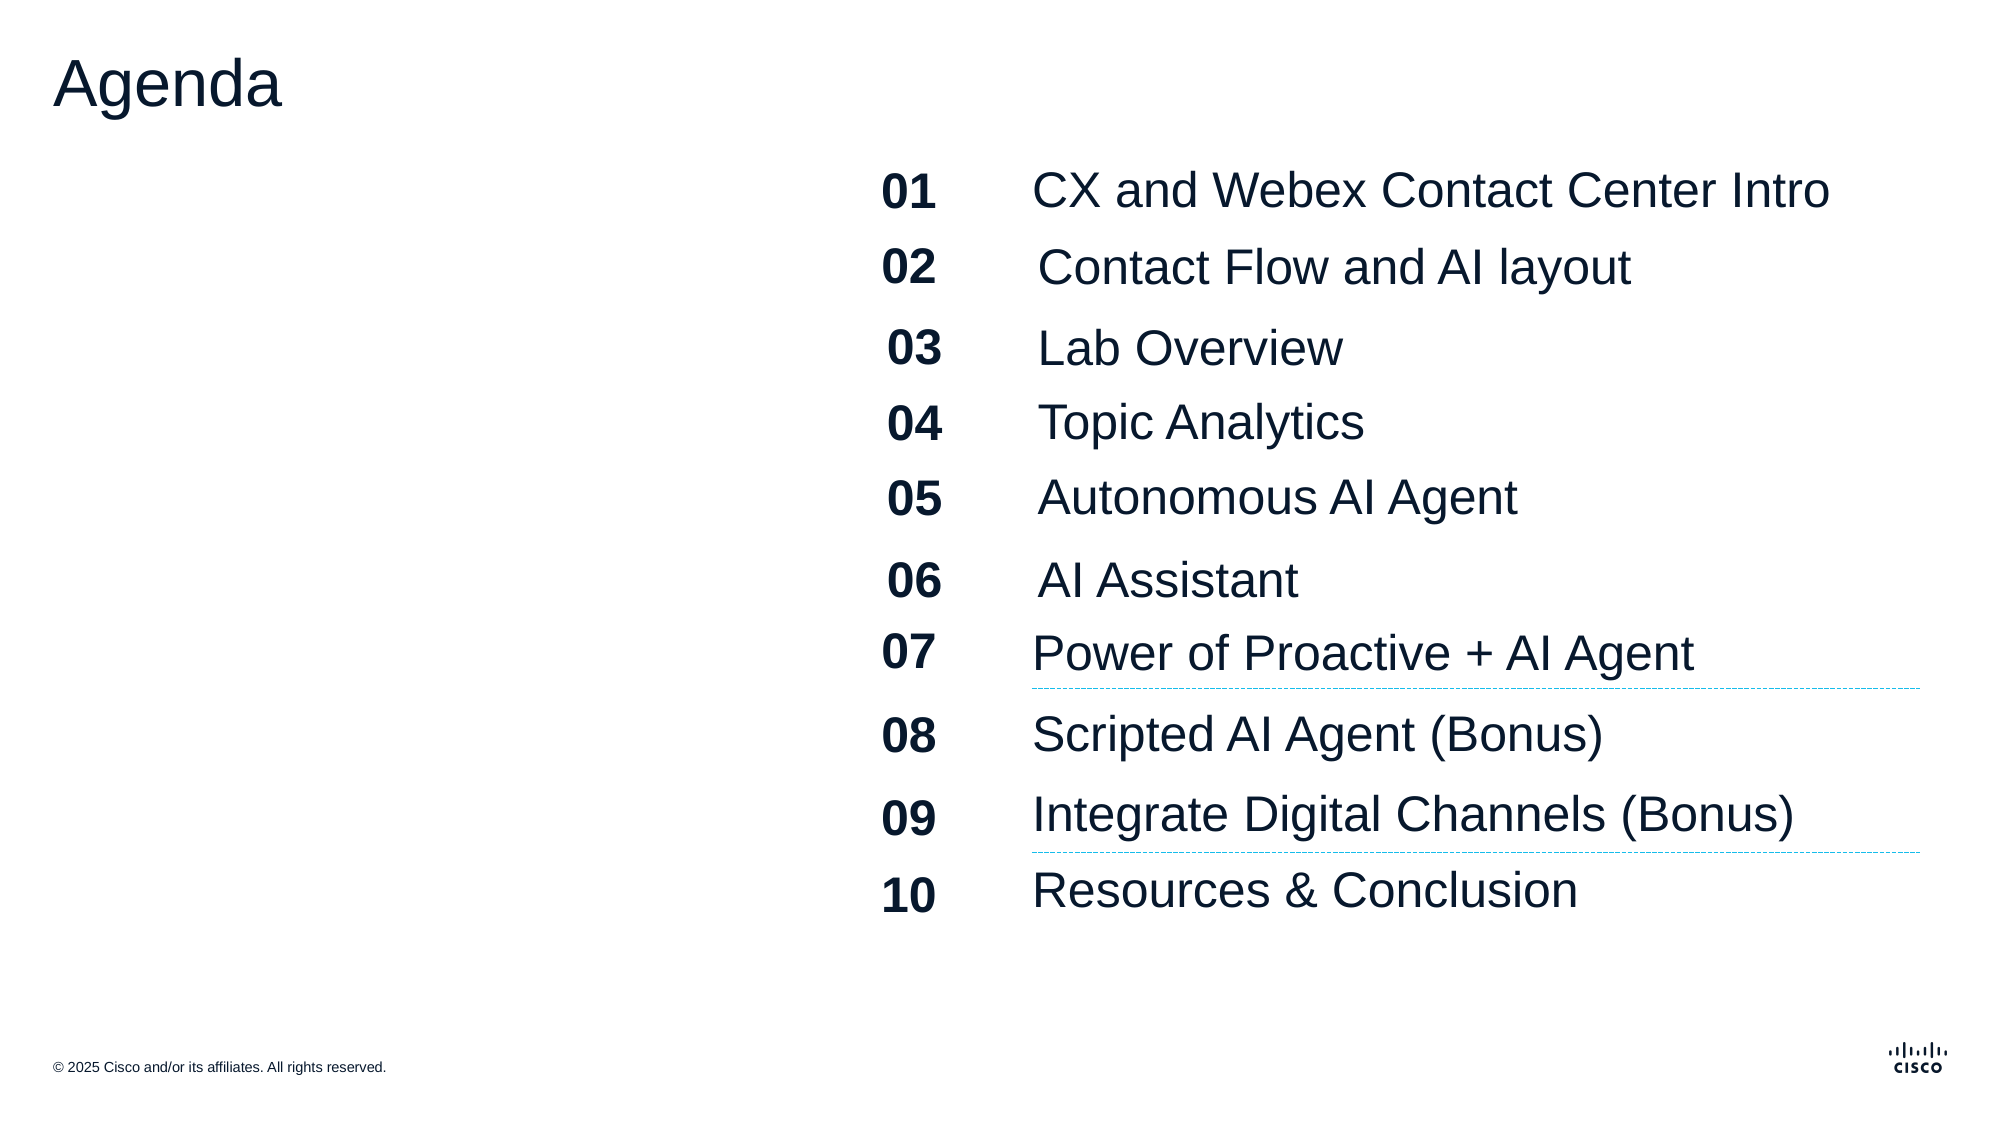

# Agenda
CX and Webex Contact Center Intro
01
02
Contact Flow and AI layout
03
Lab Overview
Topic Analytics
04
Autonomous AI Agent
05
06
AI Assistant
07
Power of Proactive + AI Agent
Scripted AI Agent (Bonus)
08
Integrate Digital Channels (Bonus)

09
Resources & Conclusion
10